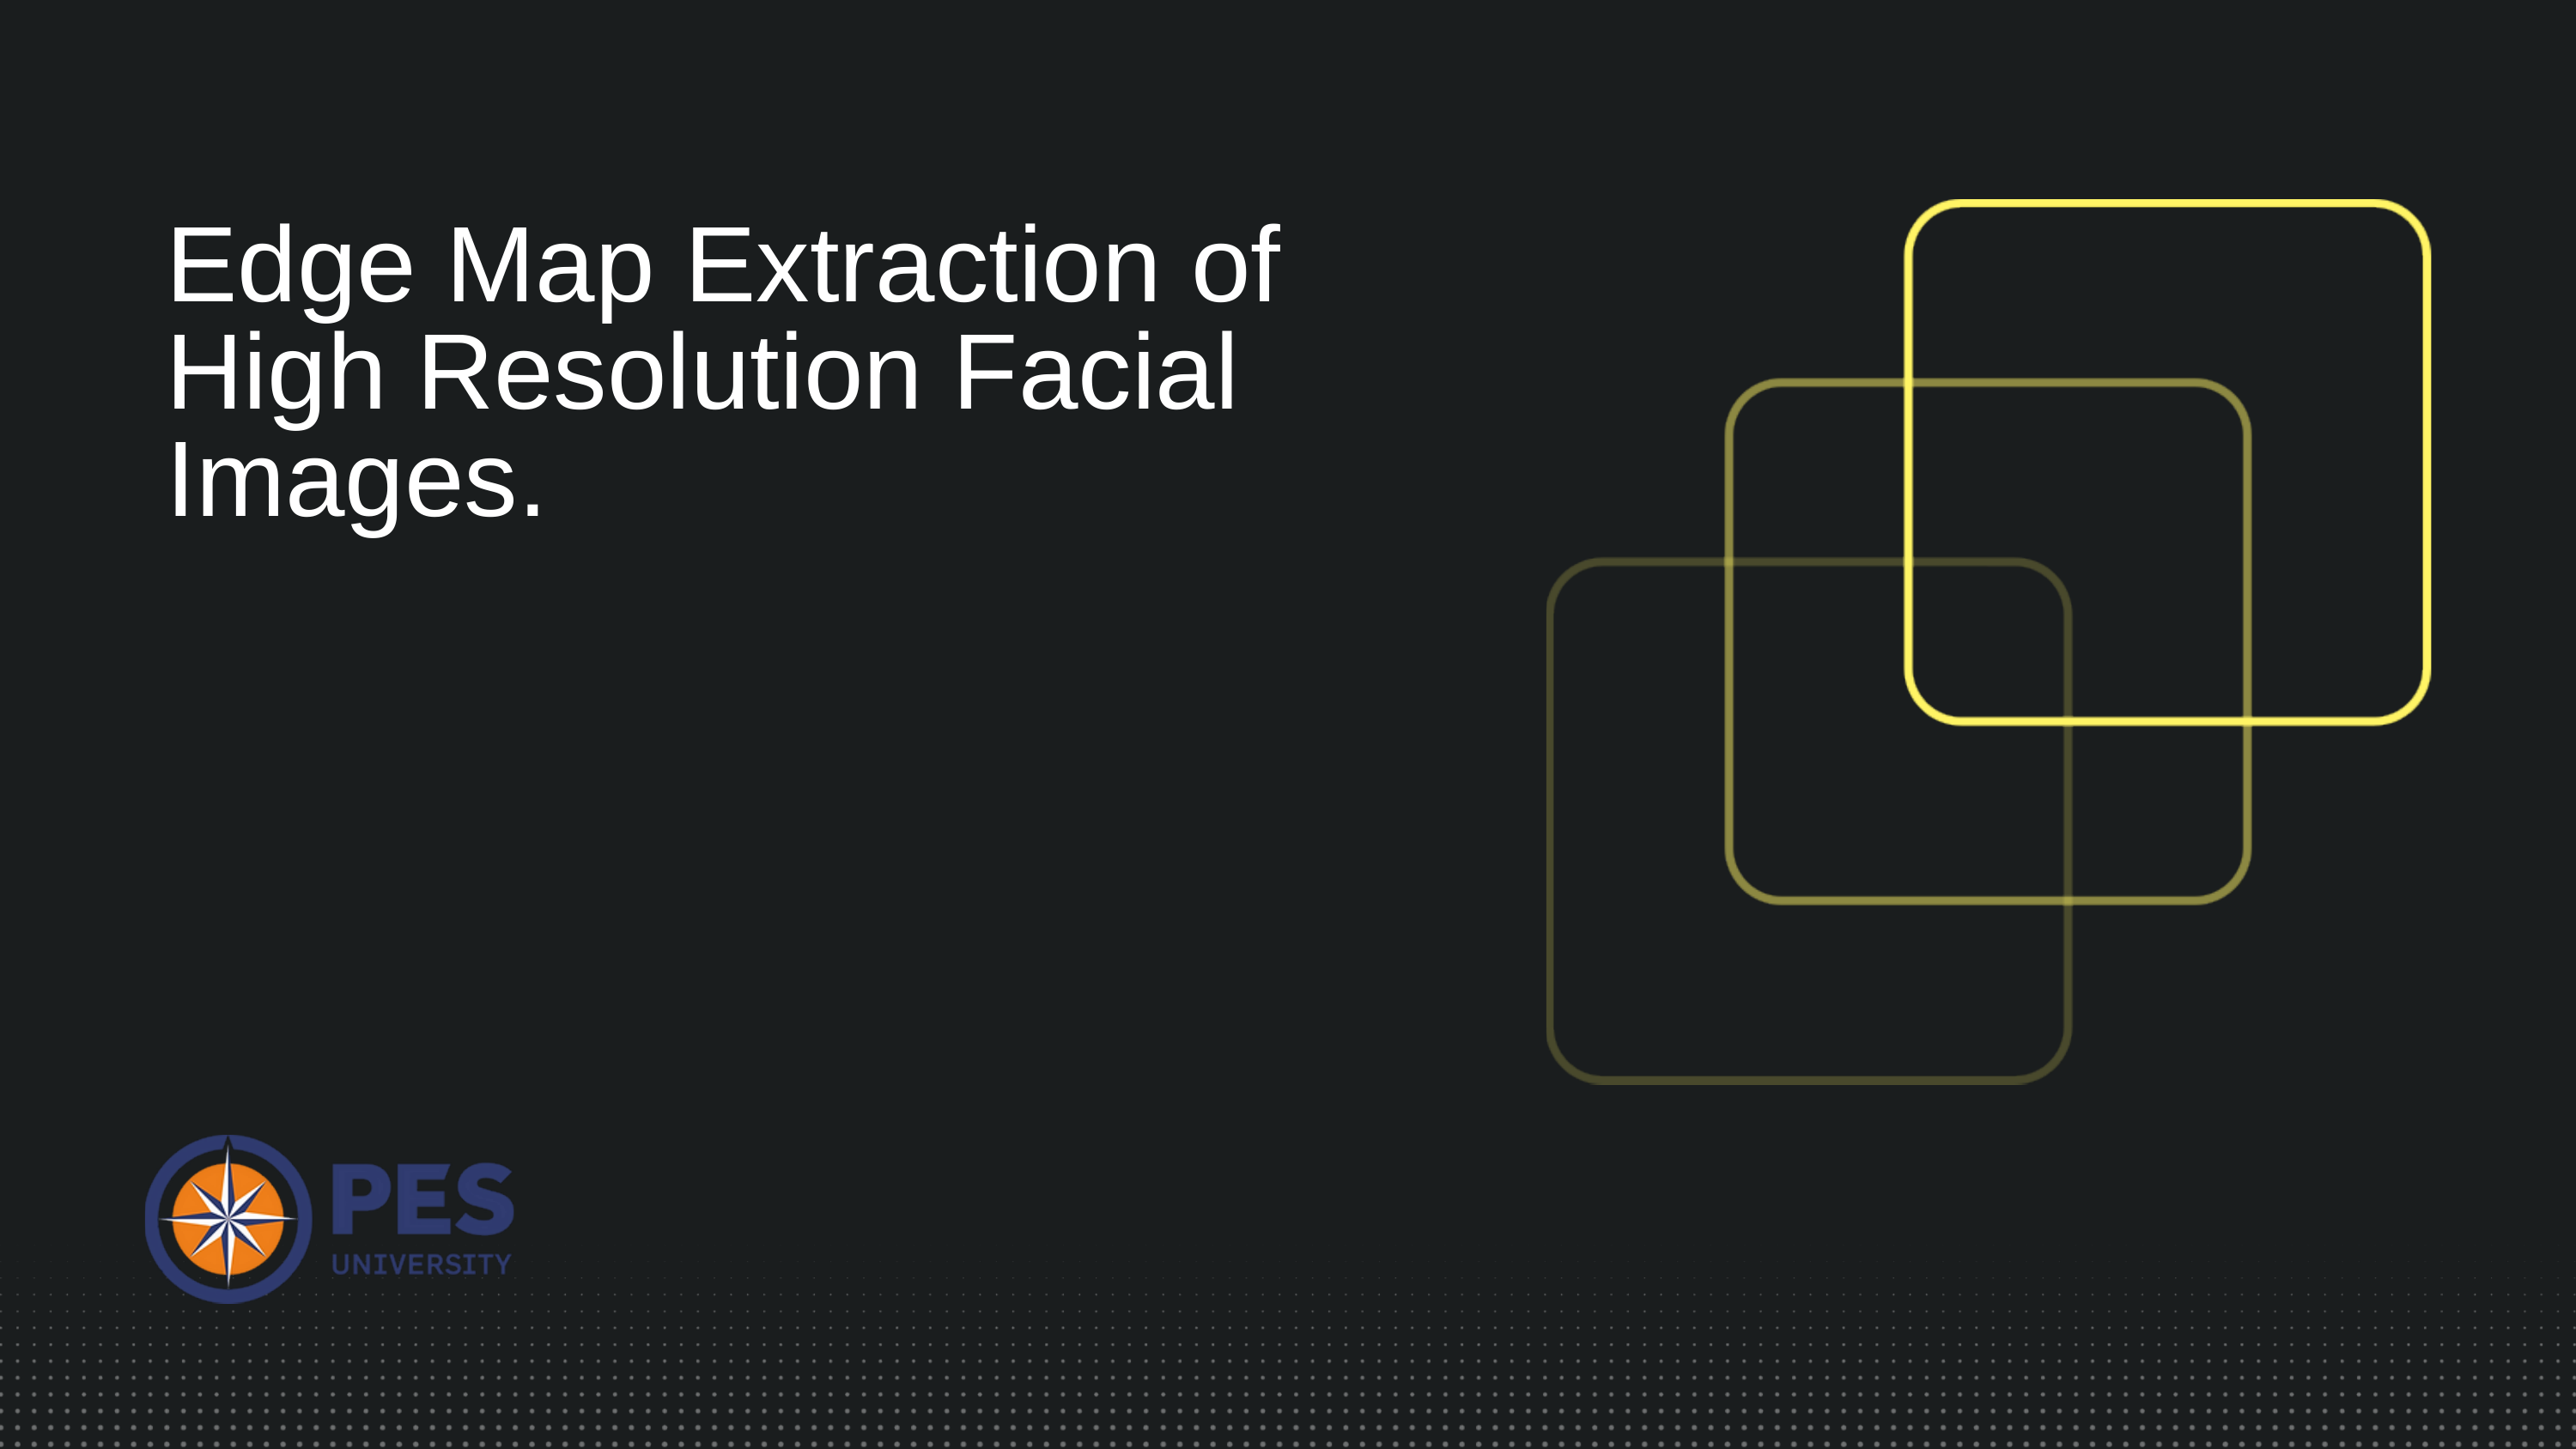

Edge Map Extraction of High Resolution Facial Images.